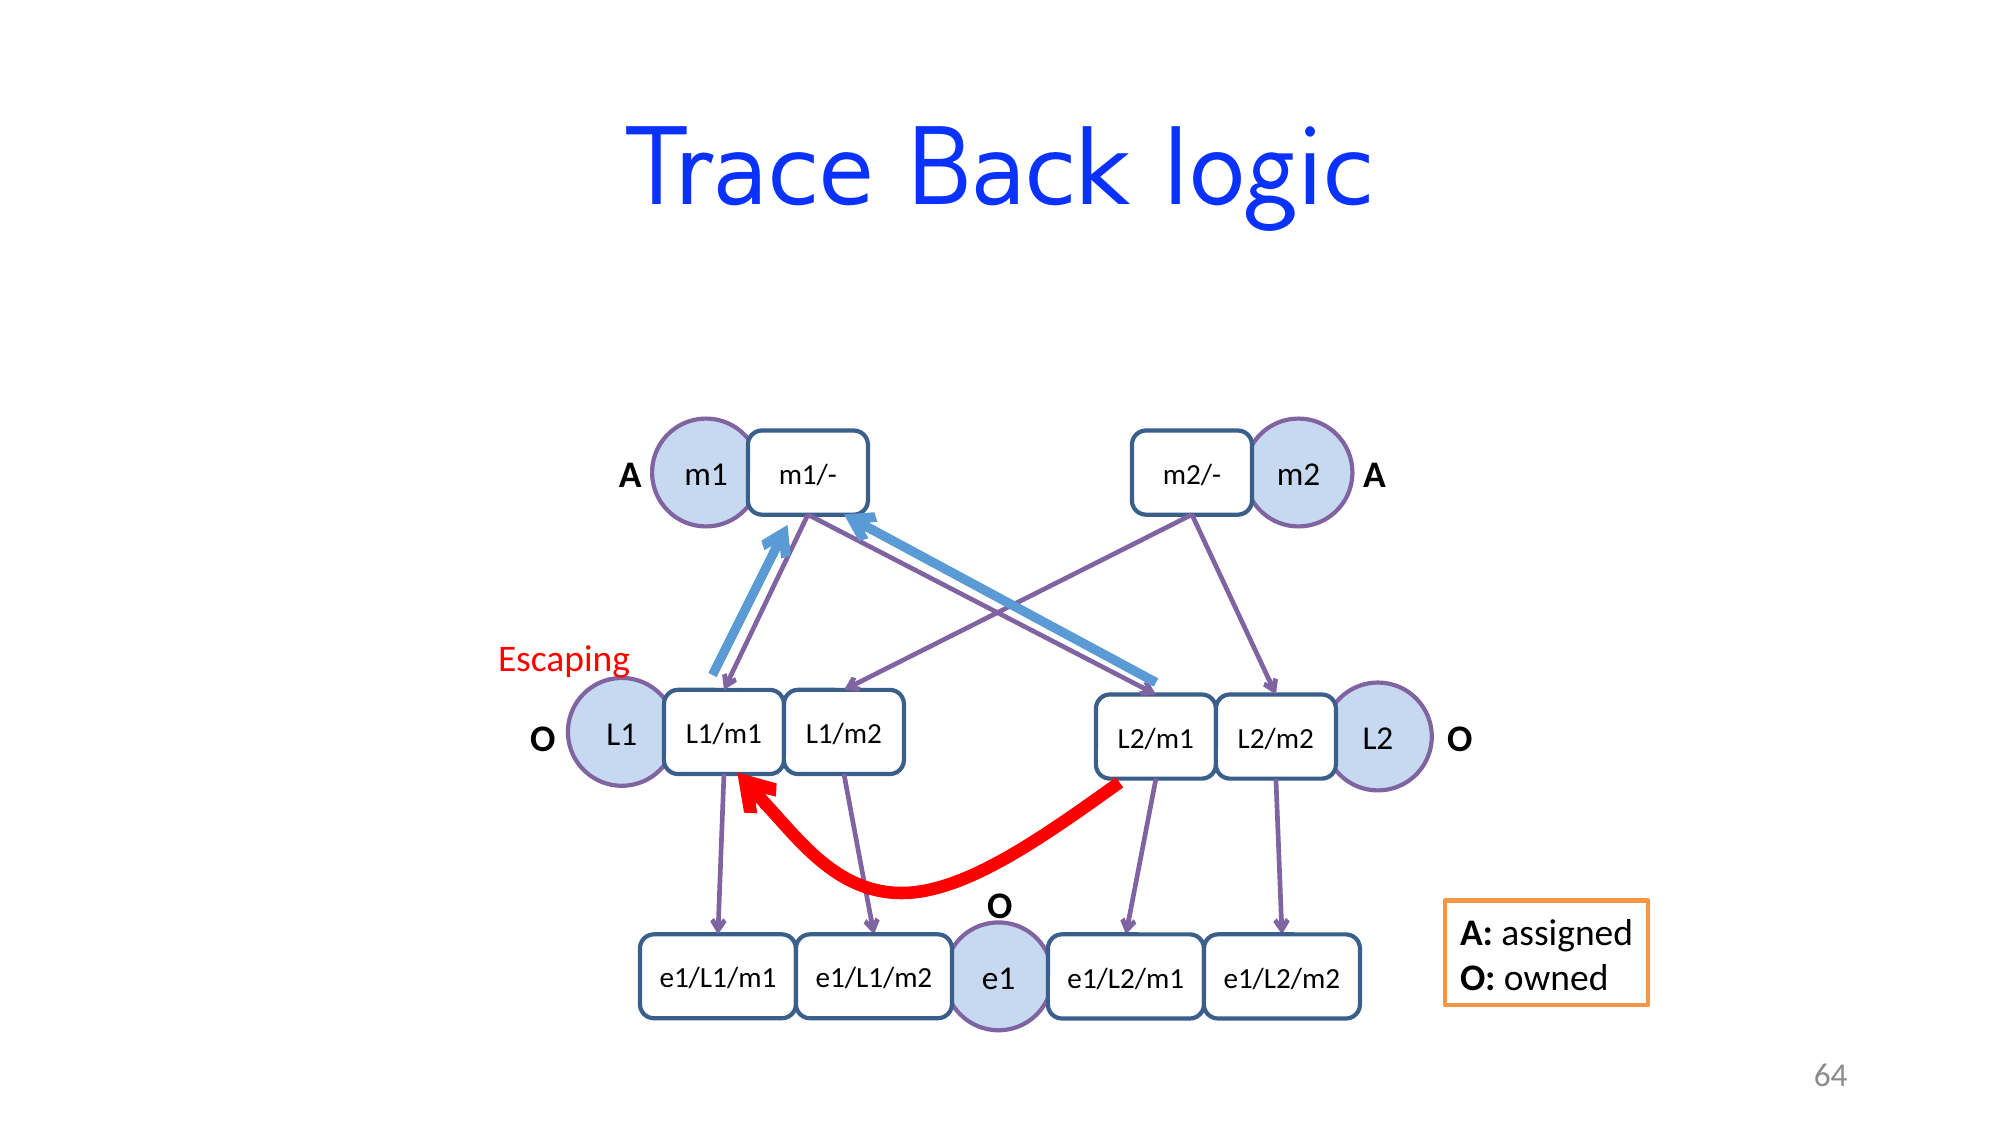

# Trace Back logic
m1
m2
m1/-
m2/-
A
A

Escaping
L1
L2
L1/m1
L1/m2
L2/m1
L2/m2
O
O
O
A: assigned
O: owned
e1
e1/L1/m1
e1/L1/m2
e1/L2/m1
e1/L2/m2
64